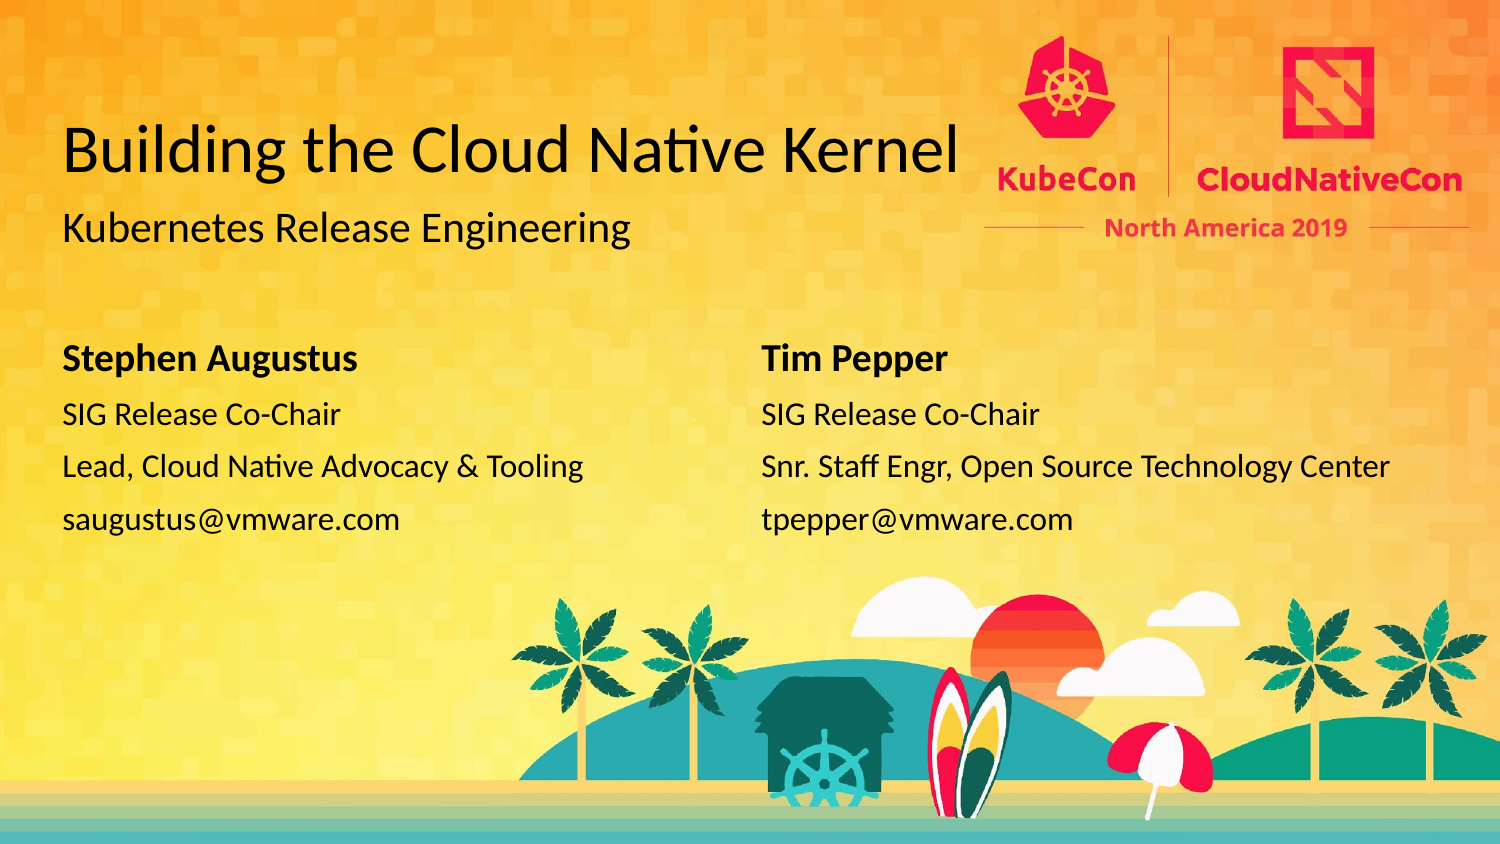

Building the Cloud Native Kernel
Kubernetes Release Engineering
Stephen Augustus
SIG Release Co-Chair
Lead, Cloud Native Advocacy & Tooling
saugustus@vmware.com
Tim Pepper
SIG Release Co-Chair
Snr. Staff Engr, Open Source Technology Center
tpepper@vmware.com